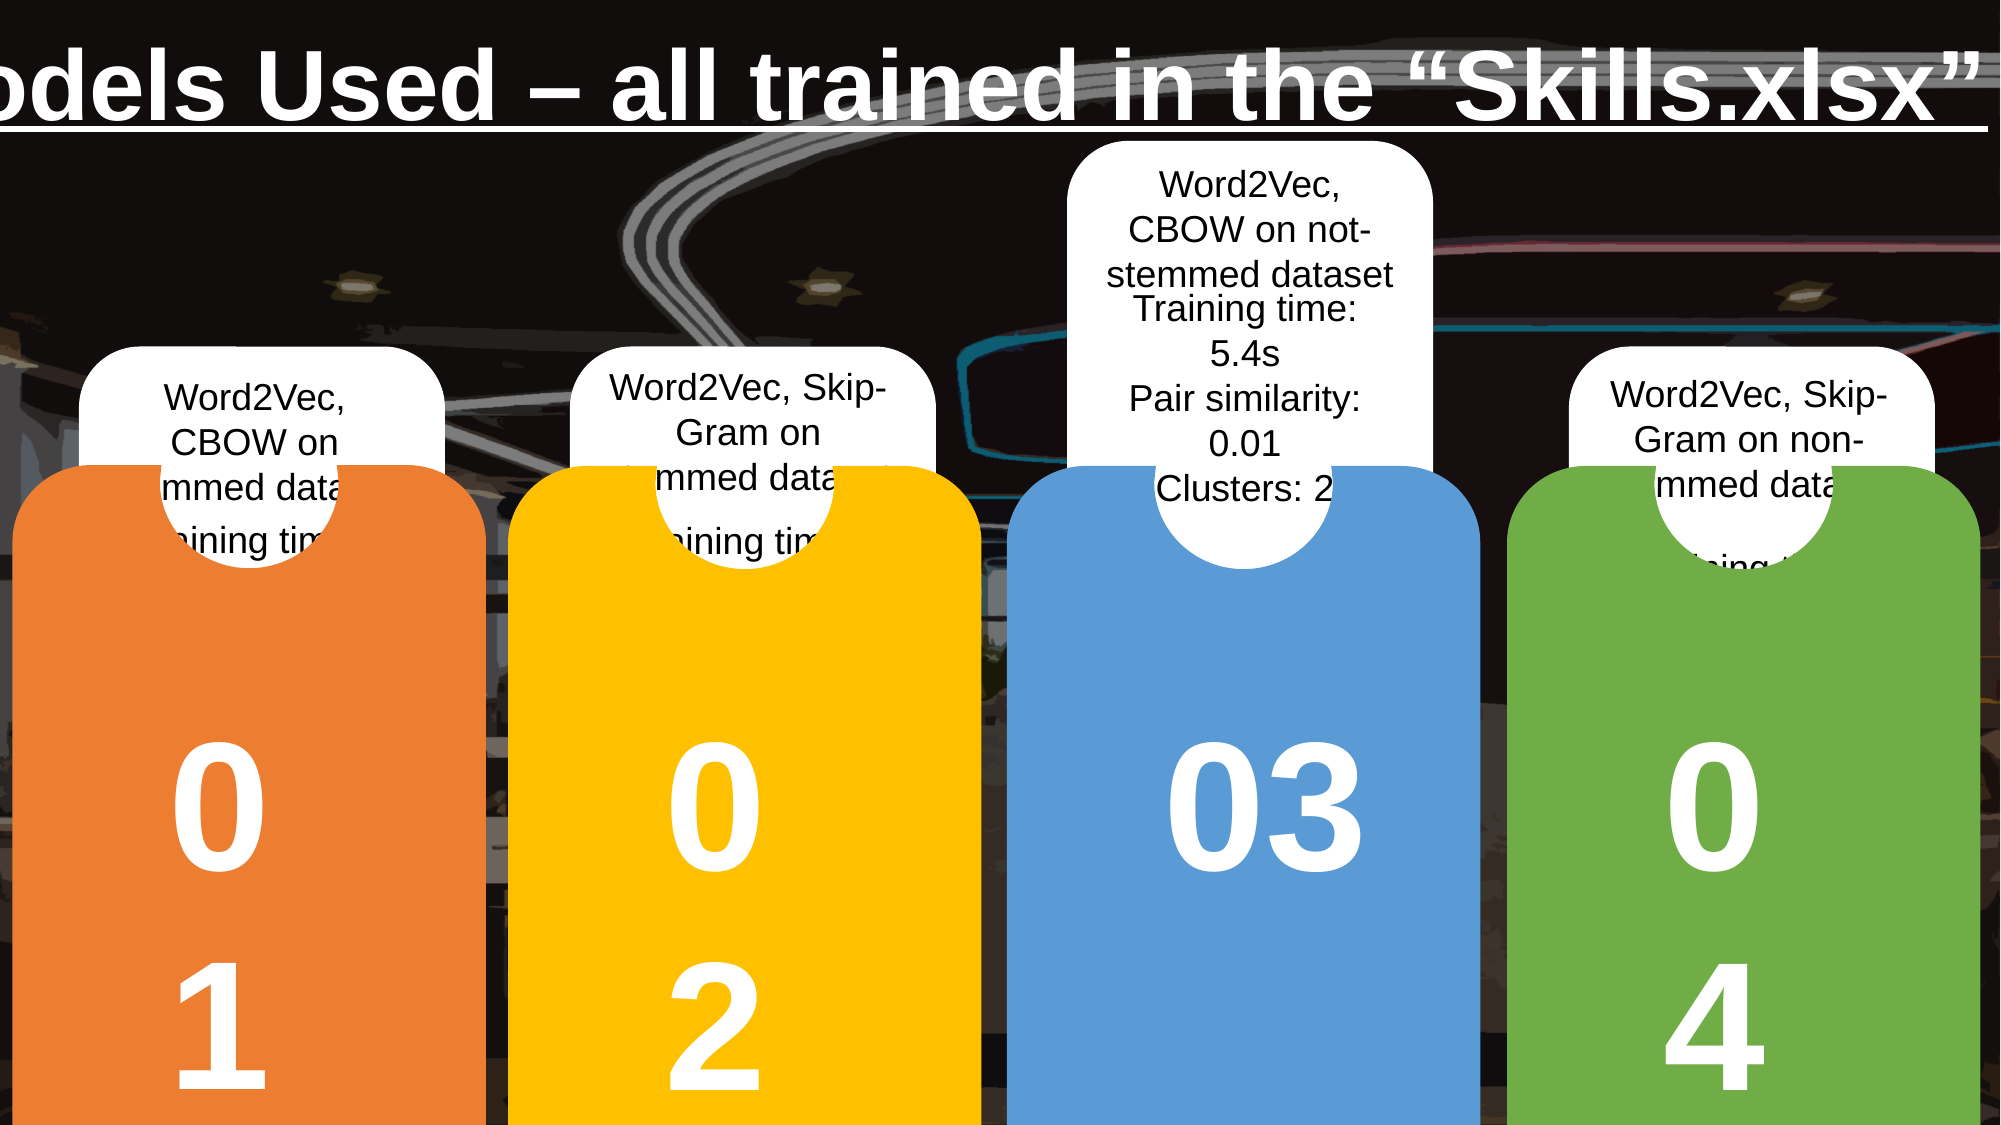

Models Used – all trained in the “Skills.xlsx”

Word2Vec, CBOW on not-stemmed dataset
Training time: 5.4s
Pair similarity: 0.01
Clusters: 2

Word2Vec, CBOW on stemmed dataset
Training time: 4.9s
Pair similarity: -0.52
Clusters: 2

01

Word2Vec, Skip-Gram on stemmed dataset
Training time: 16.5s
Pair similarity: 0.06
Clusters: 3

Word2Vec, Skip-Gram on non-stemmed dataset
Training time: 17.9s
Pair similarity: 0.77
Clusters: 3

02
03
04